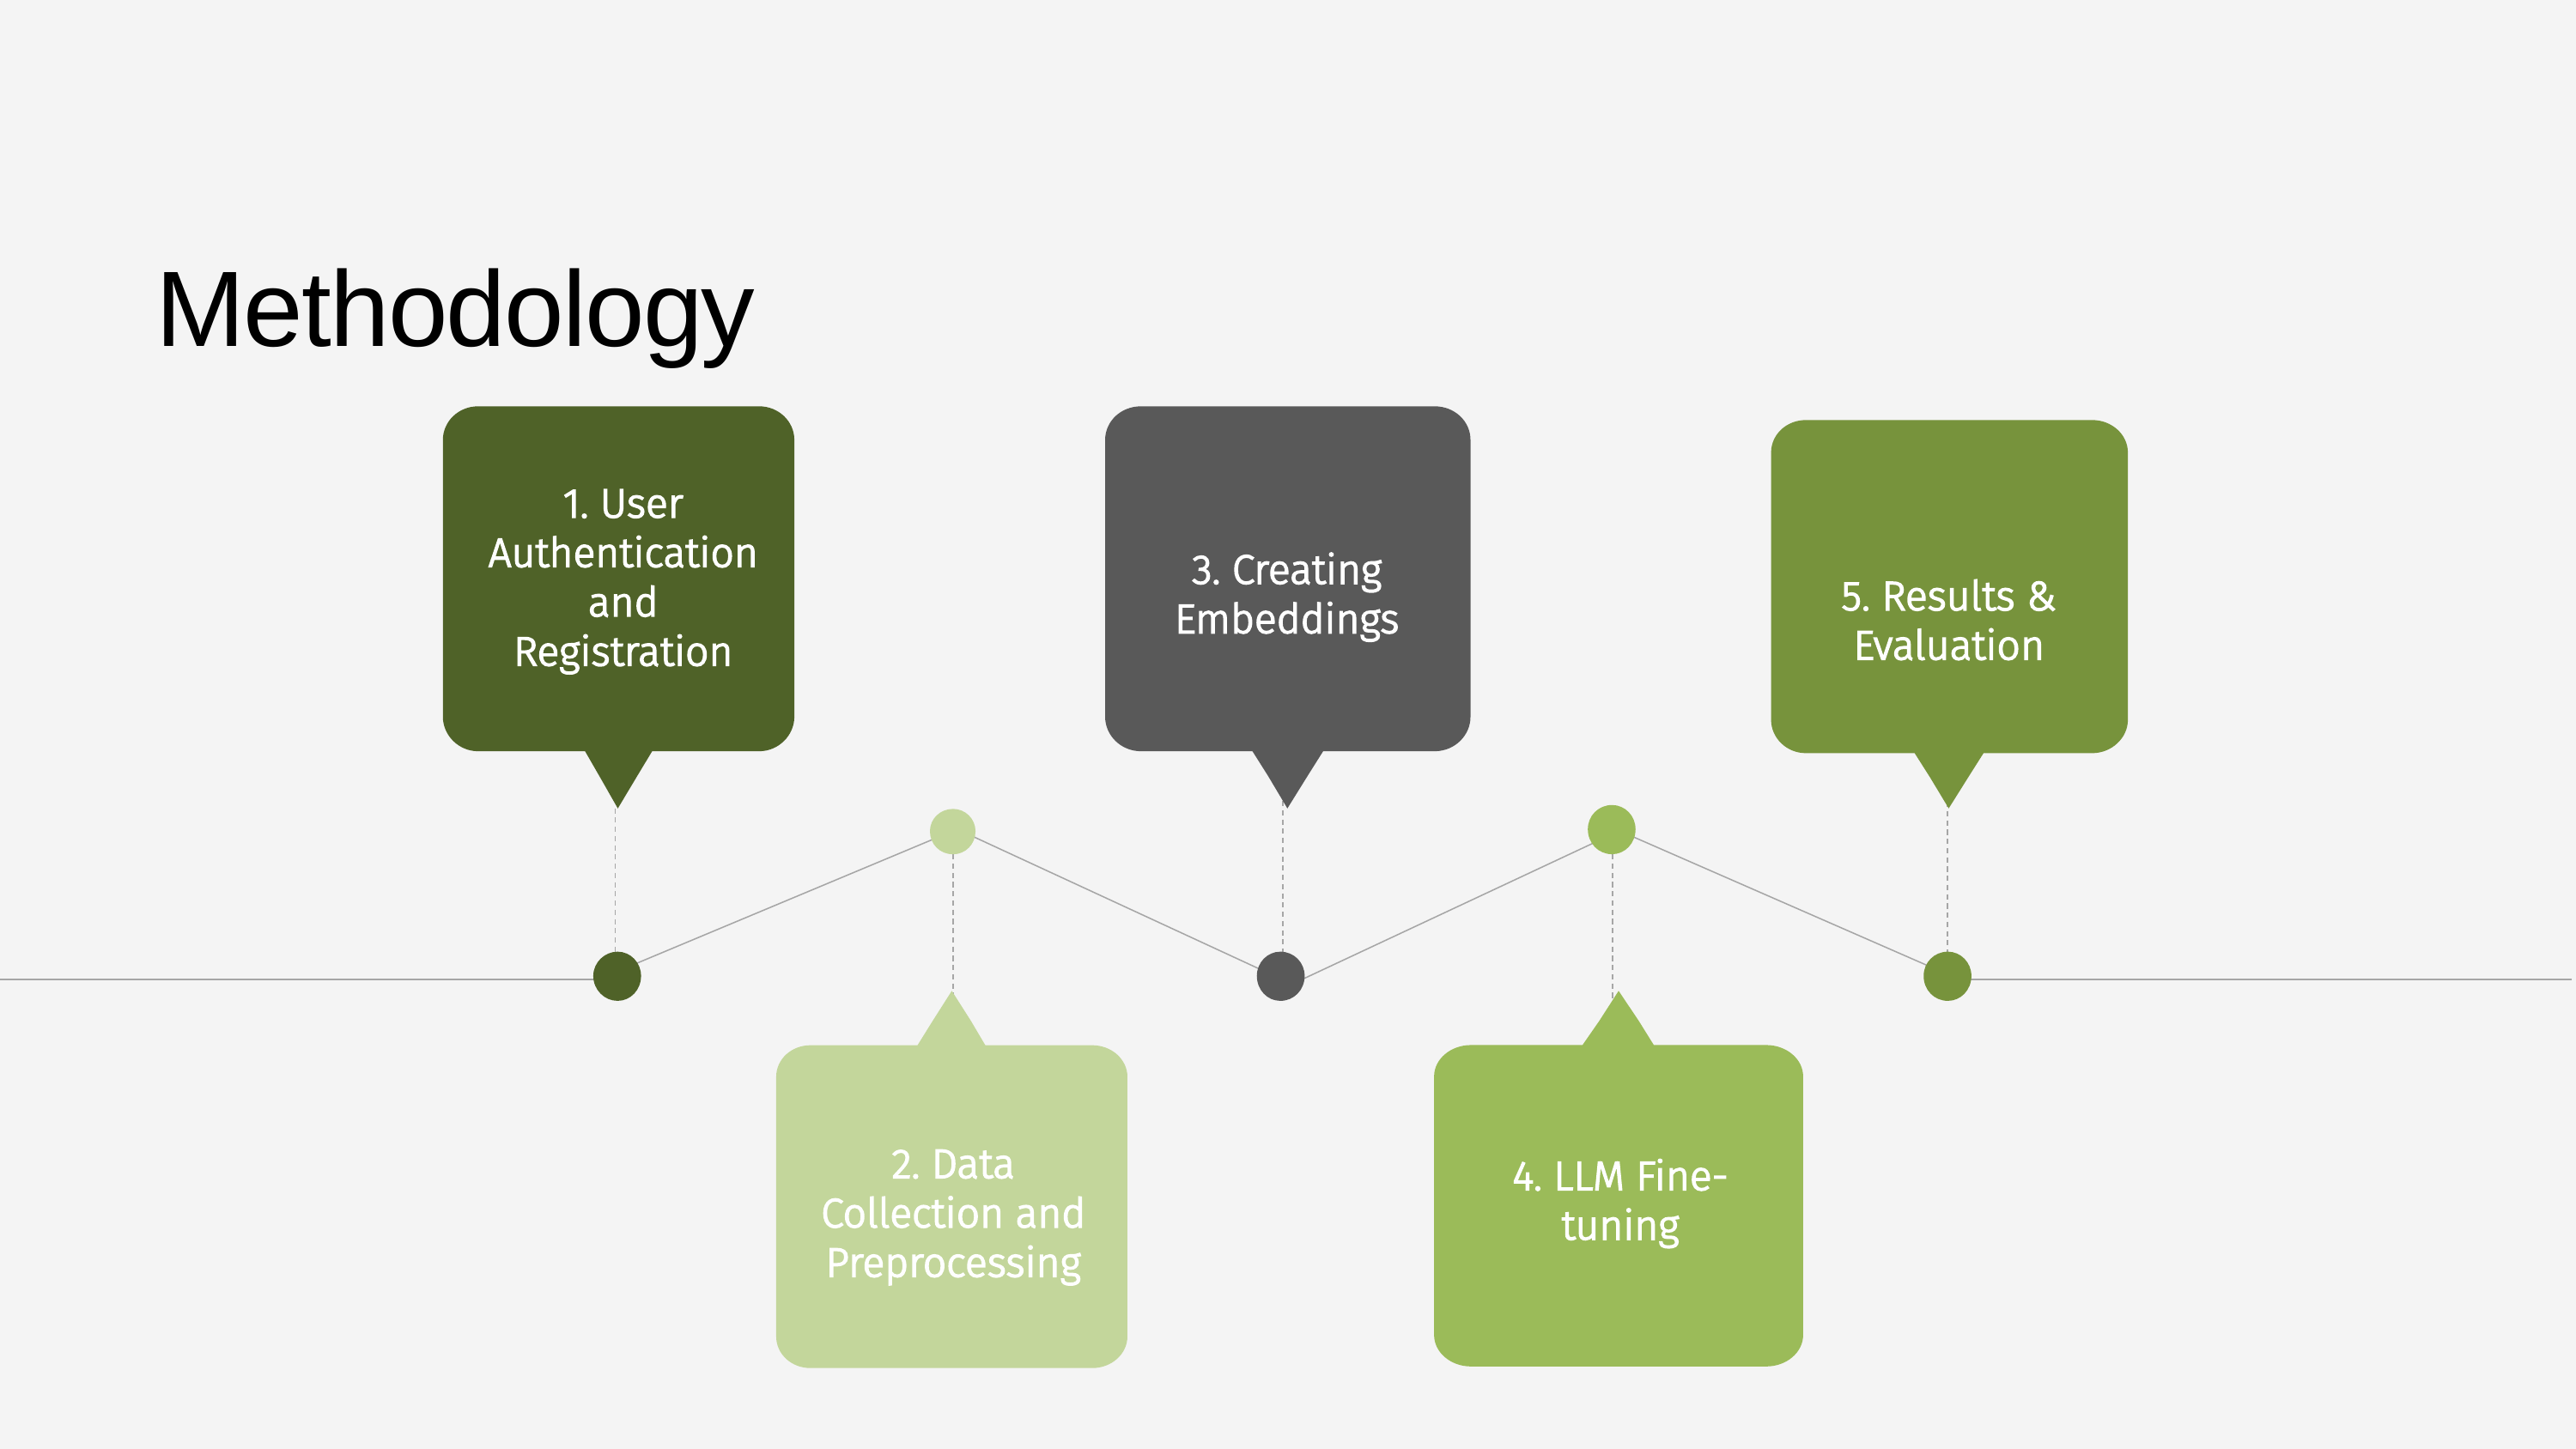

Methodology

1. User Authentication and Registration

3. Creating Embeddings
5. Results & Evaluation
2. Data Collection and Preprocessing
4. LLM Fine-tuning